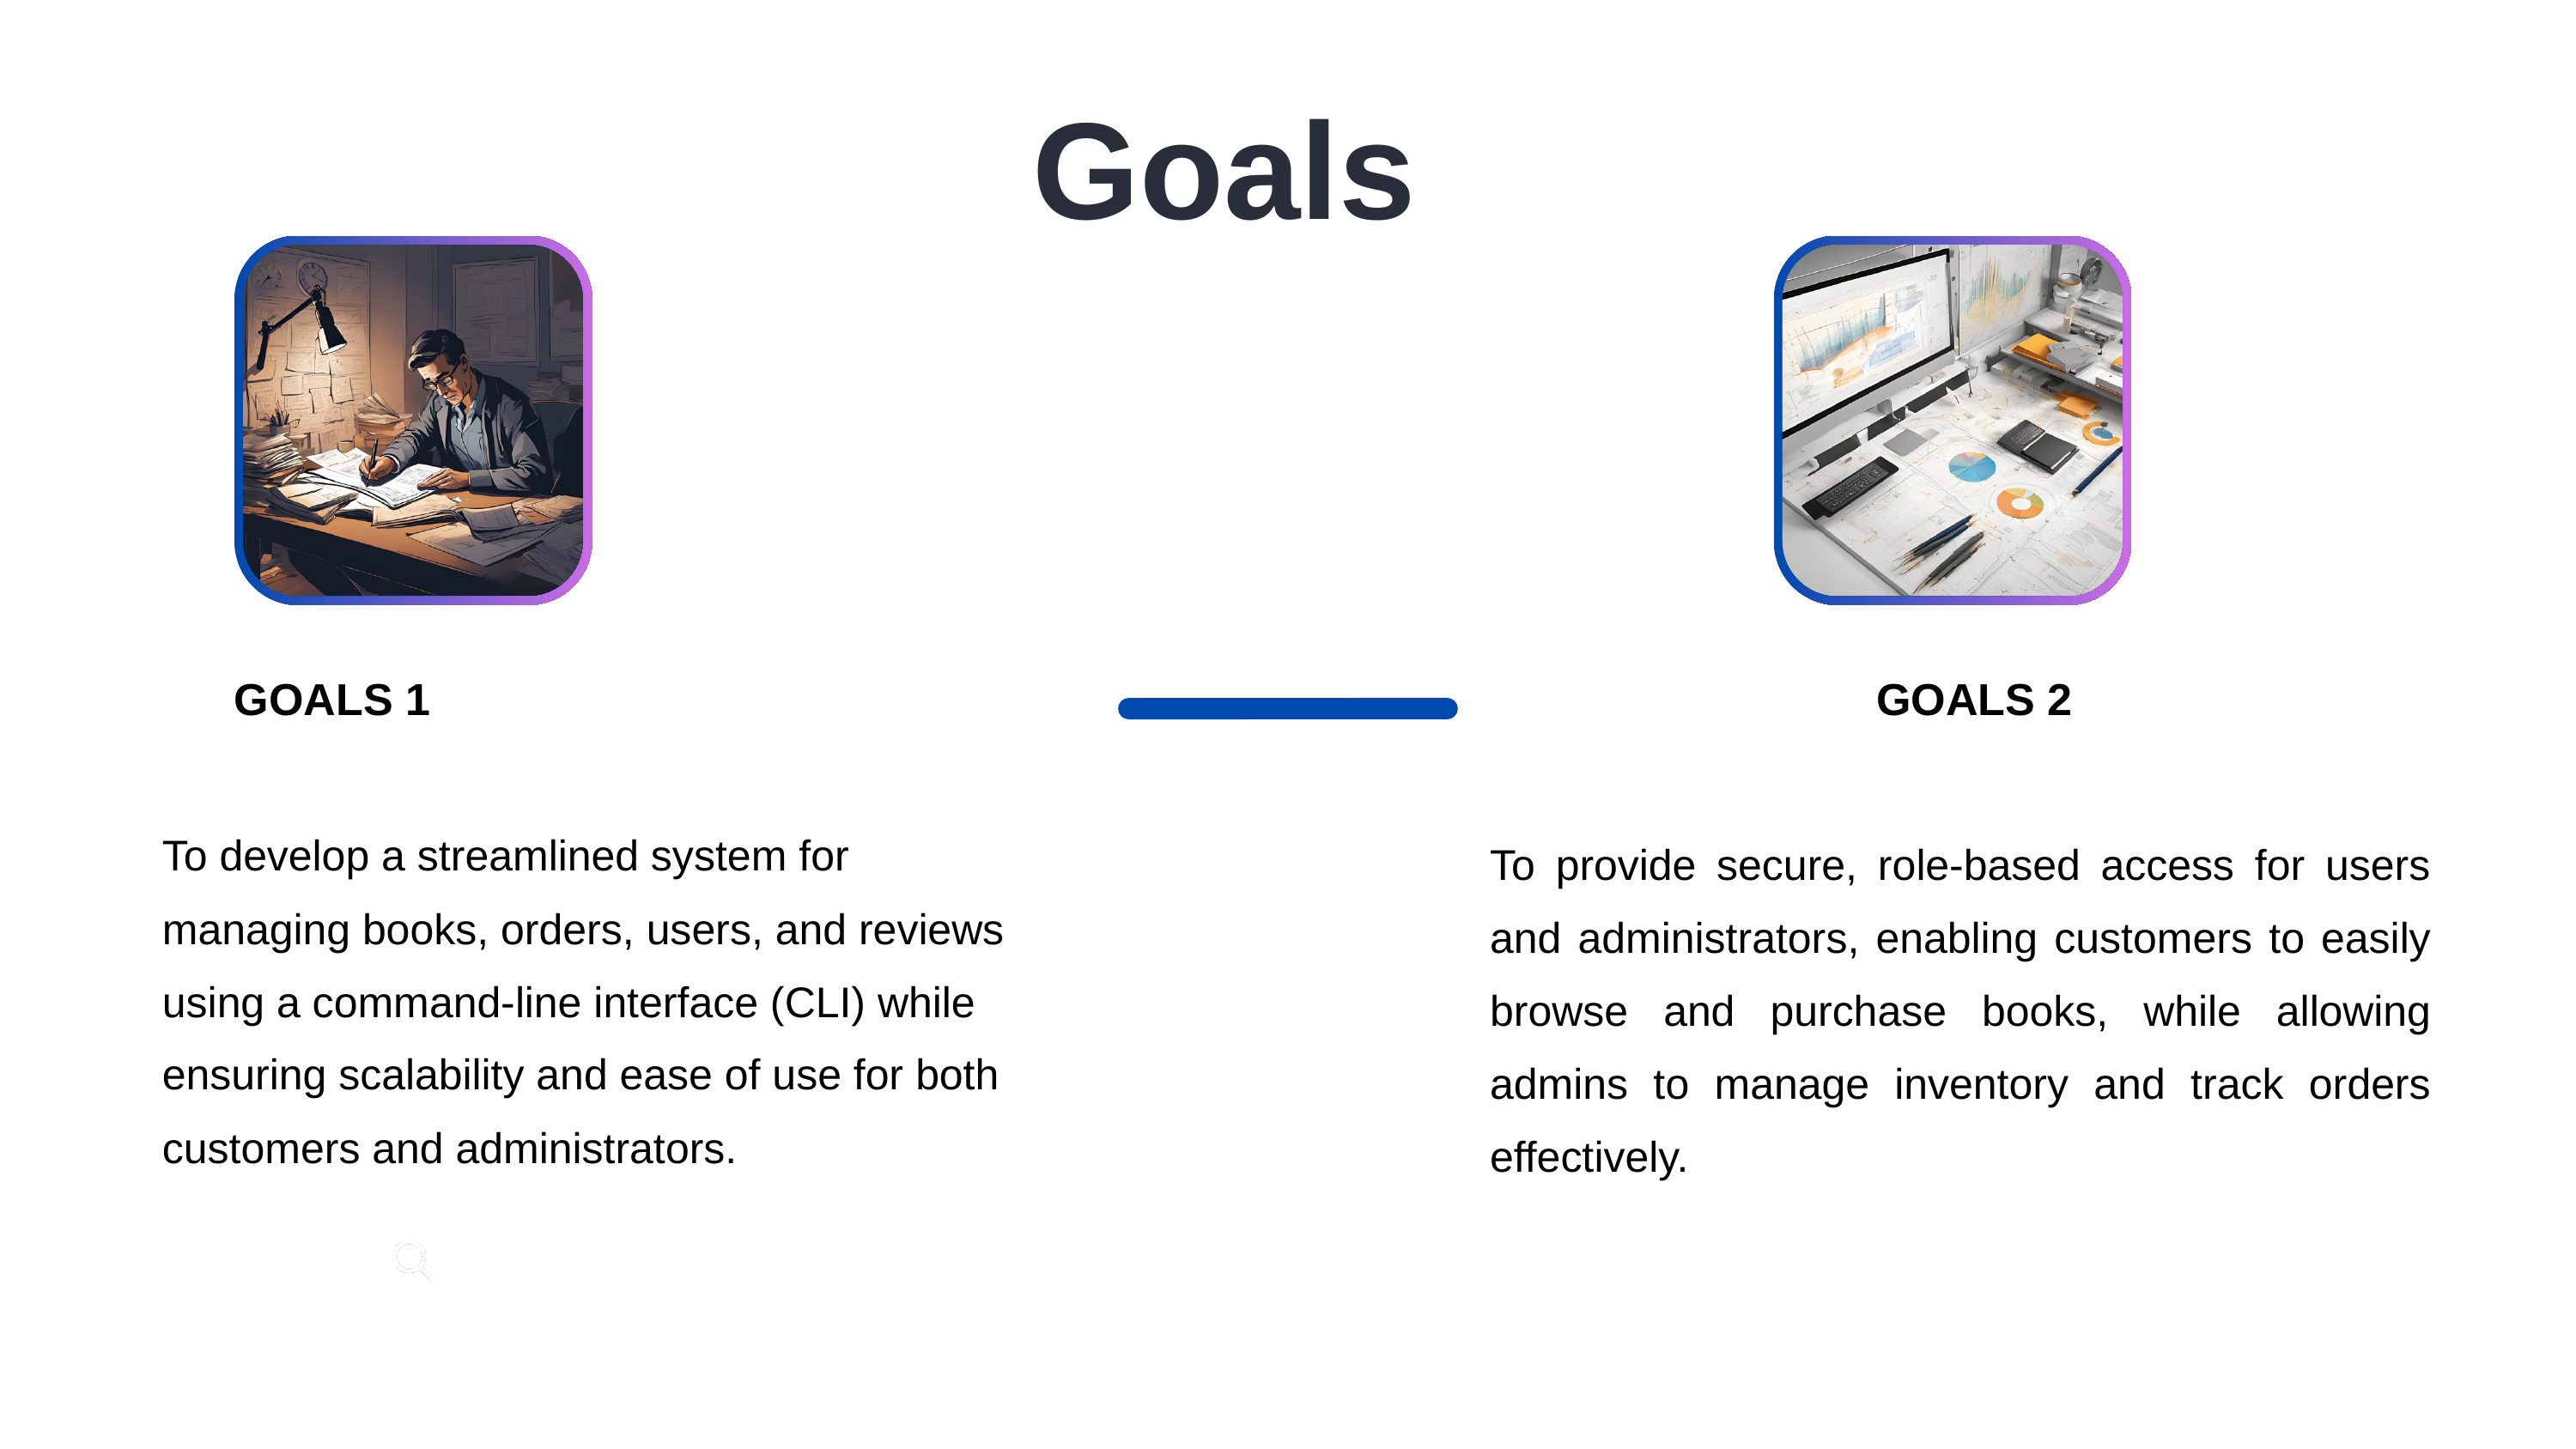

Goals

GOALS 1
GOALS 2

To develop a streamlined system for managing books, orders, users, and reviews using a command-line interface (CLI) while ensuring scalability and ease of use for both customers and administrators.

To provide secure, role-based access for users and administrators, enabling customers to easily browse and purchase books, while allowing admins to manage inventory and track orders effectively.
Search
Scientific Project